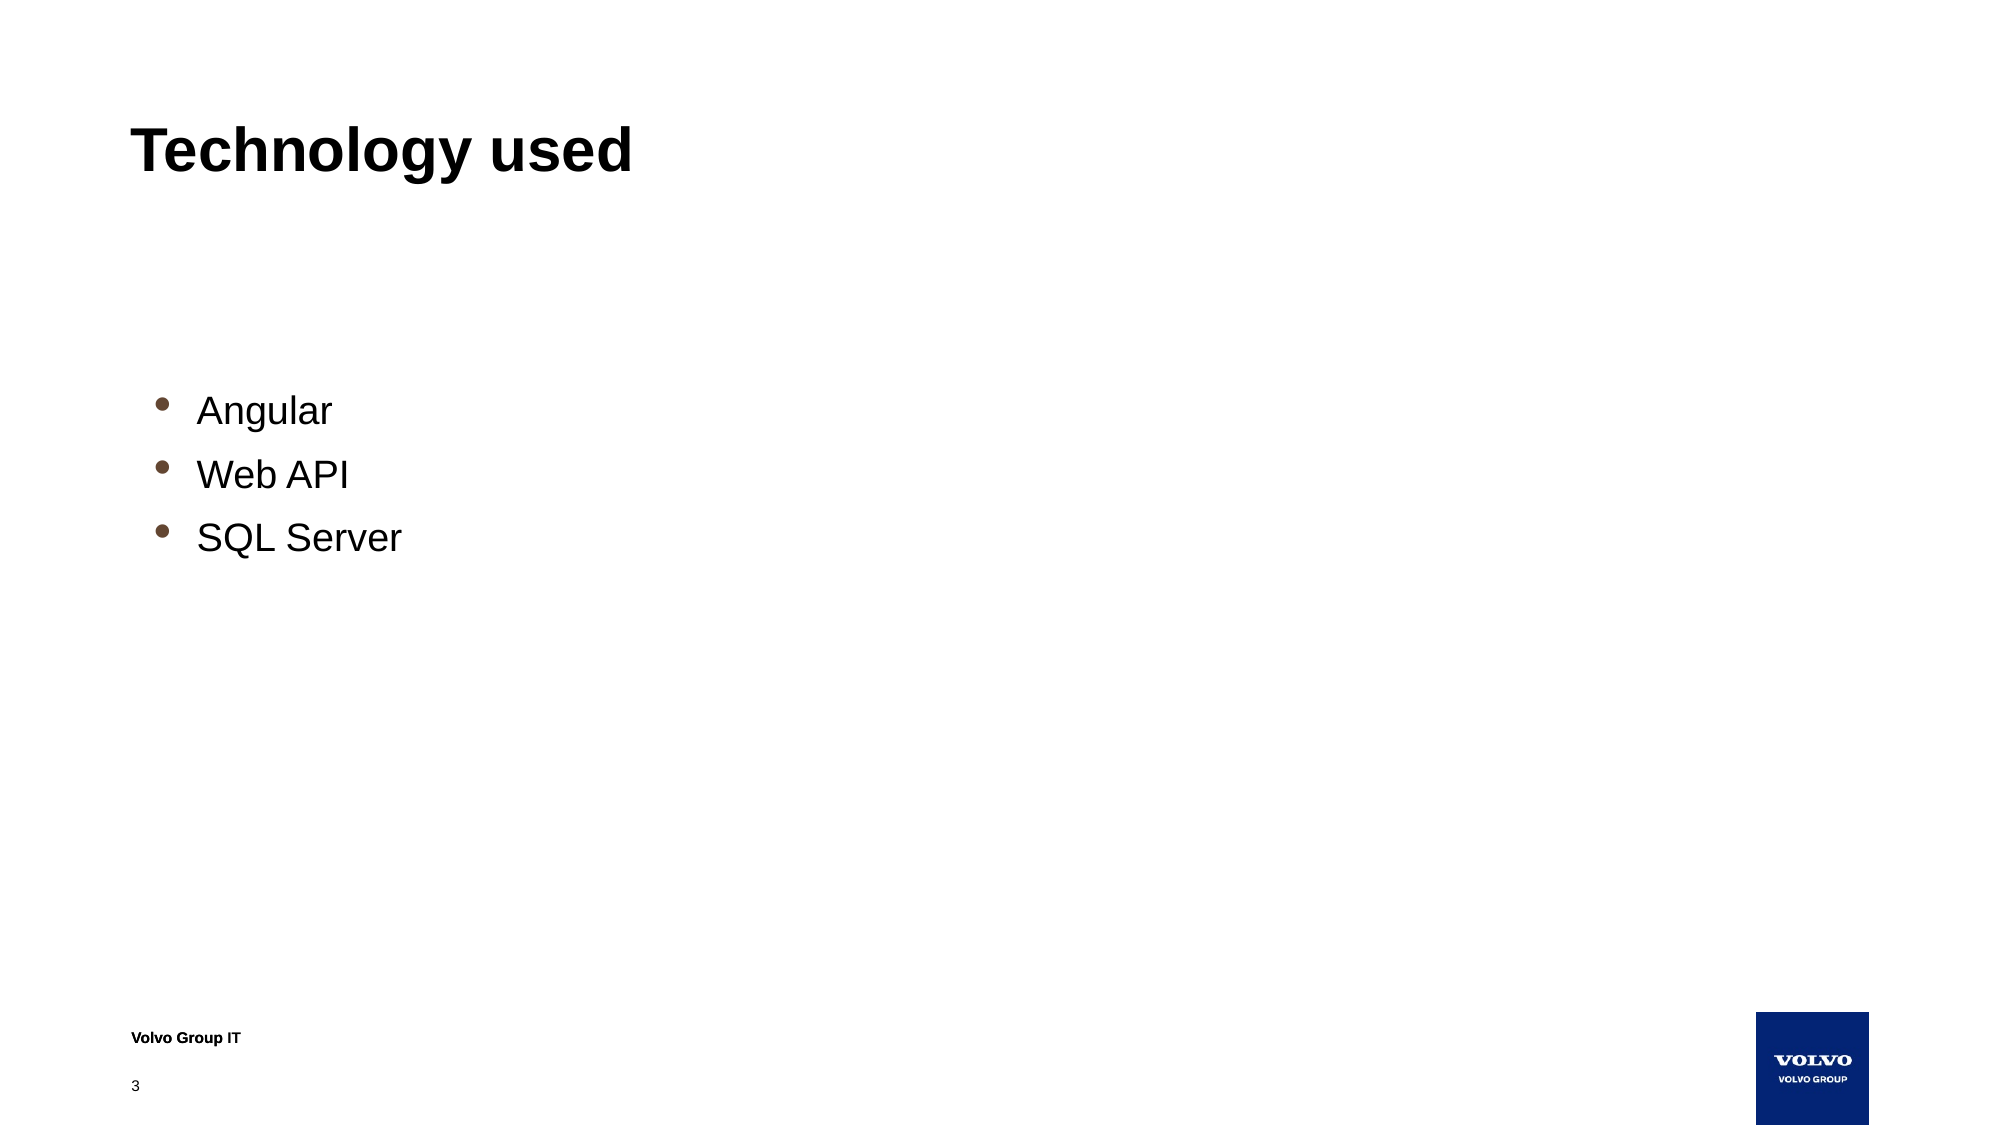

# Technology used

Angular
Web API
SQL Server

3